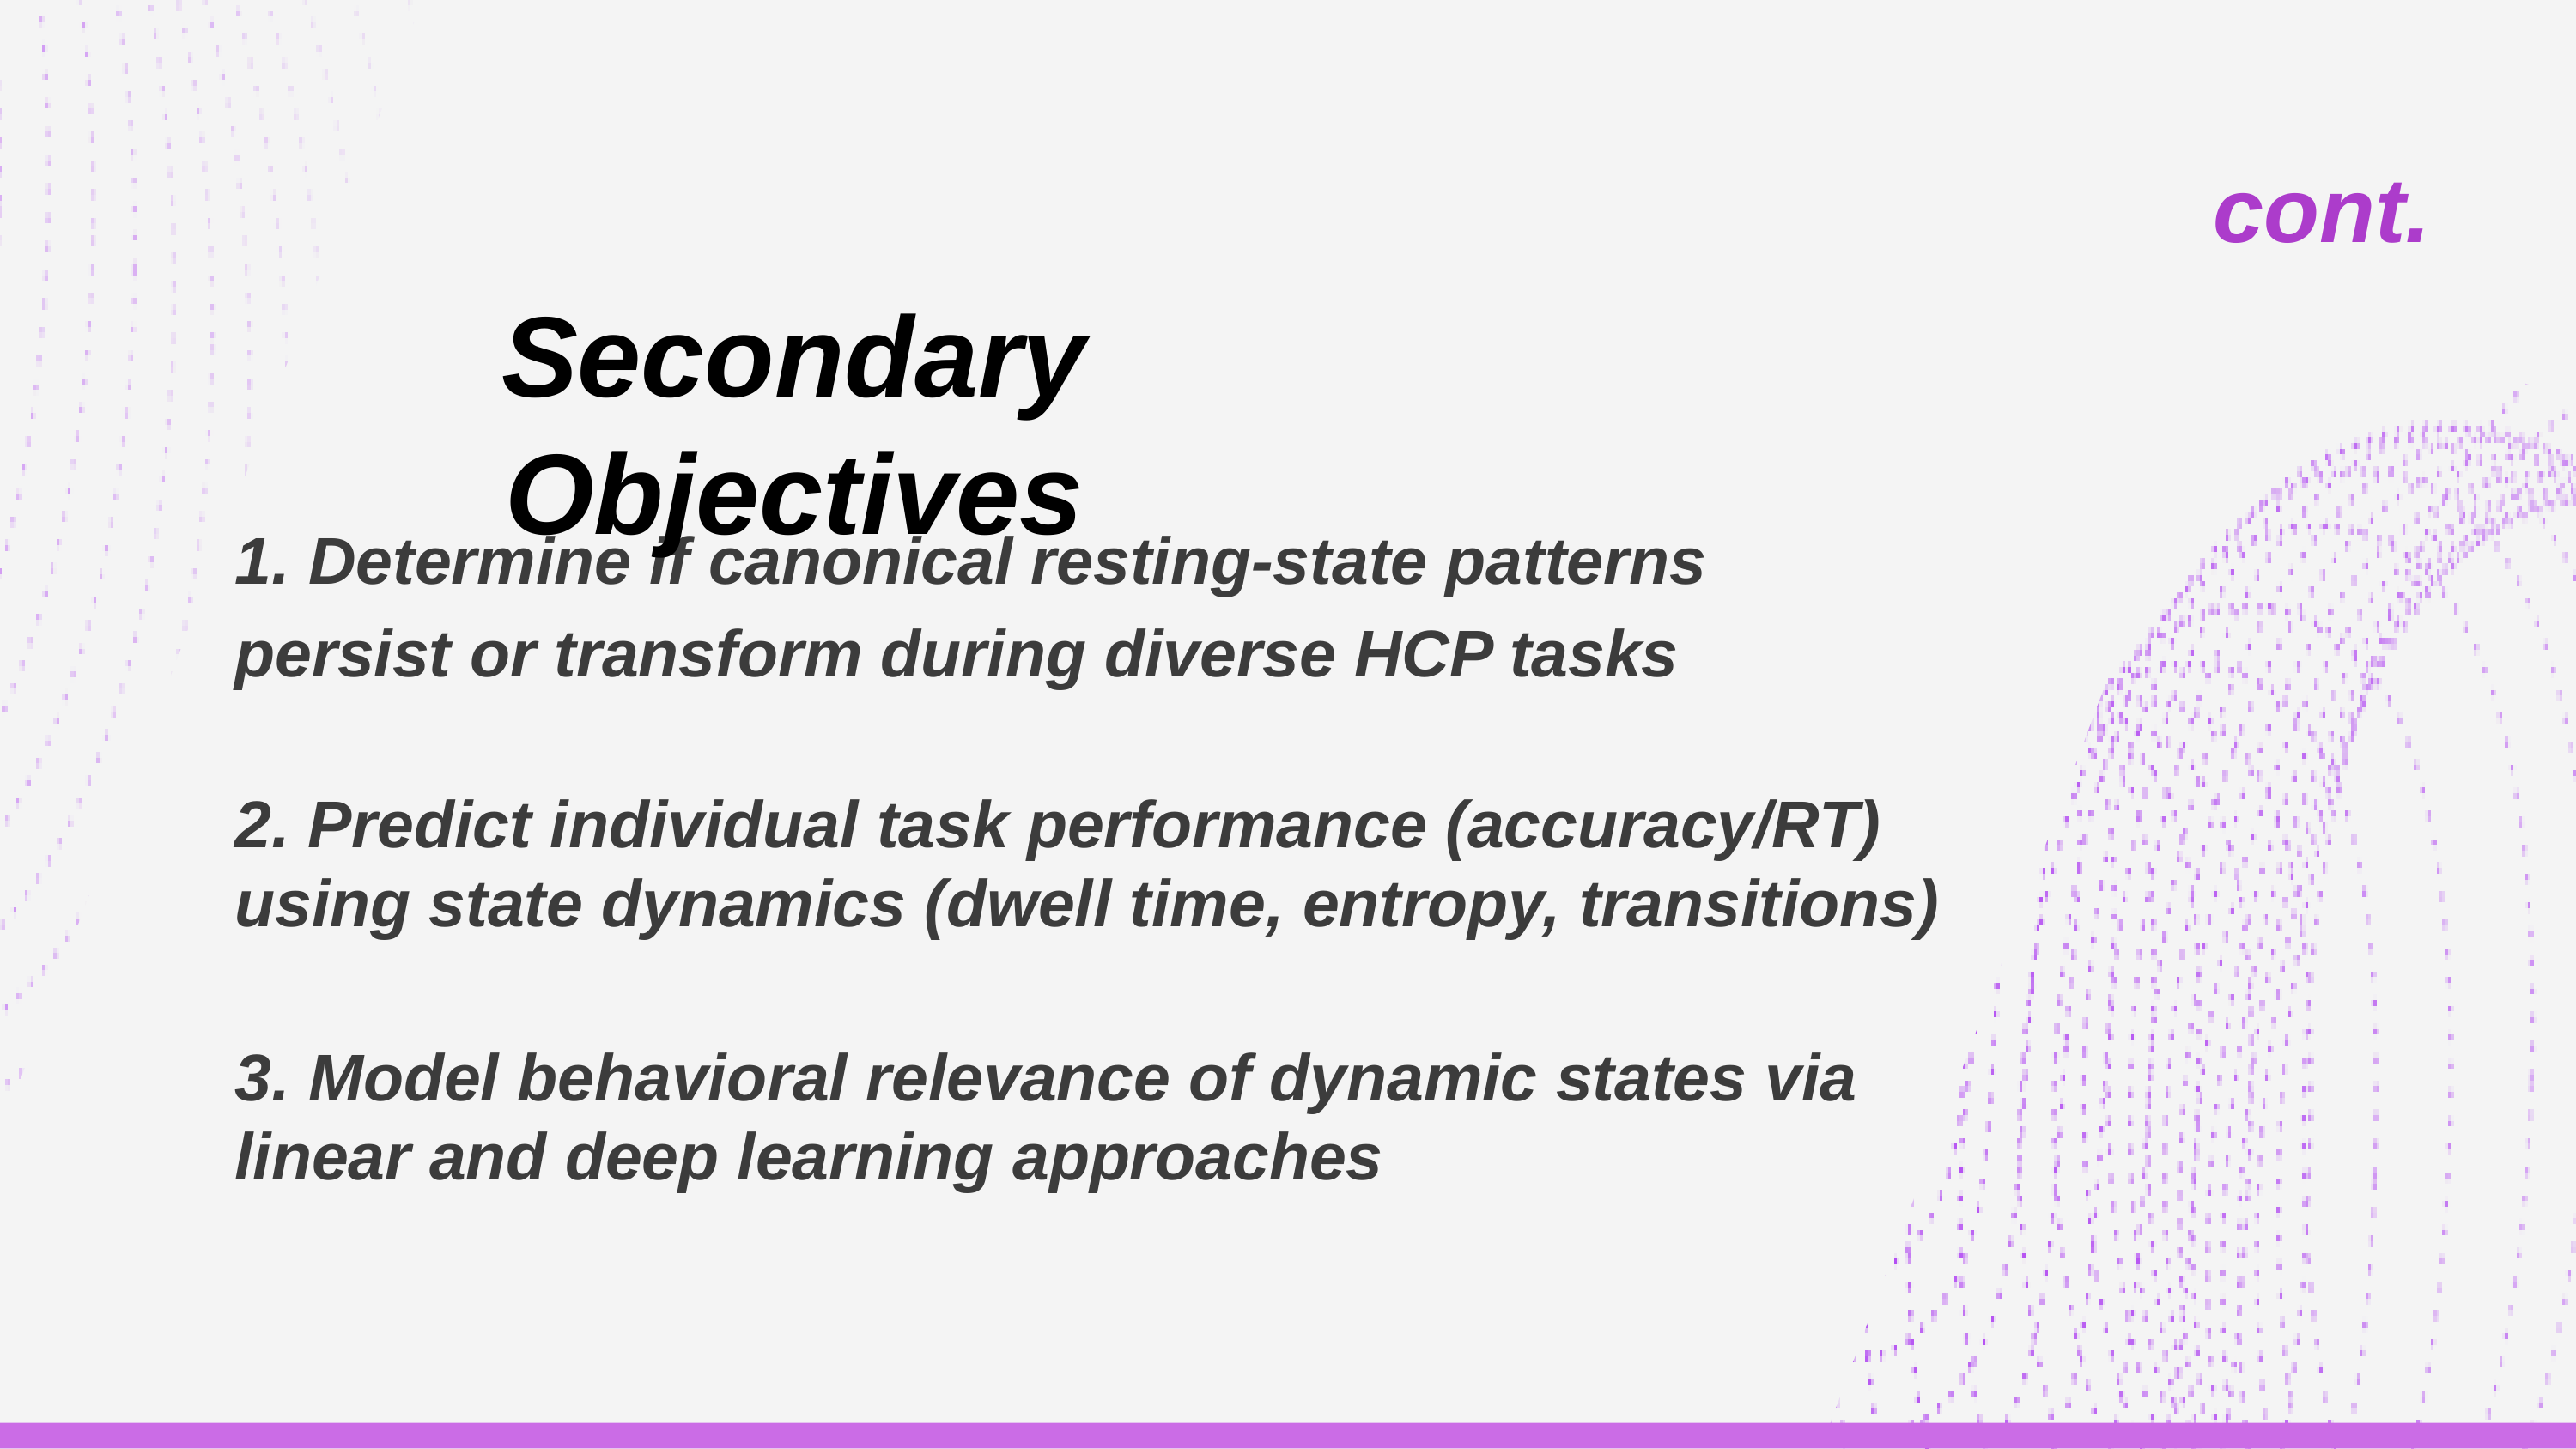

cont.
Secondary Objectives
1. Determine if canonical resting-state patterns persist or transform during diverse HCP tasks

2. Predict individual task performance (accuracy/RT) using state dynamics (dwell time, entropy, transitions)
3. Model behavioral relevance of dynamic states via linear and deep learning approaches